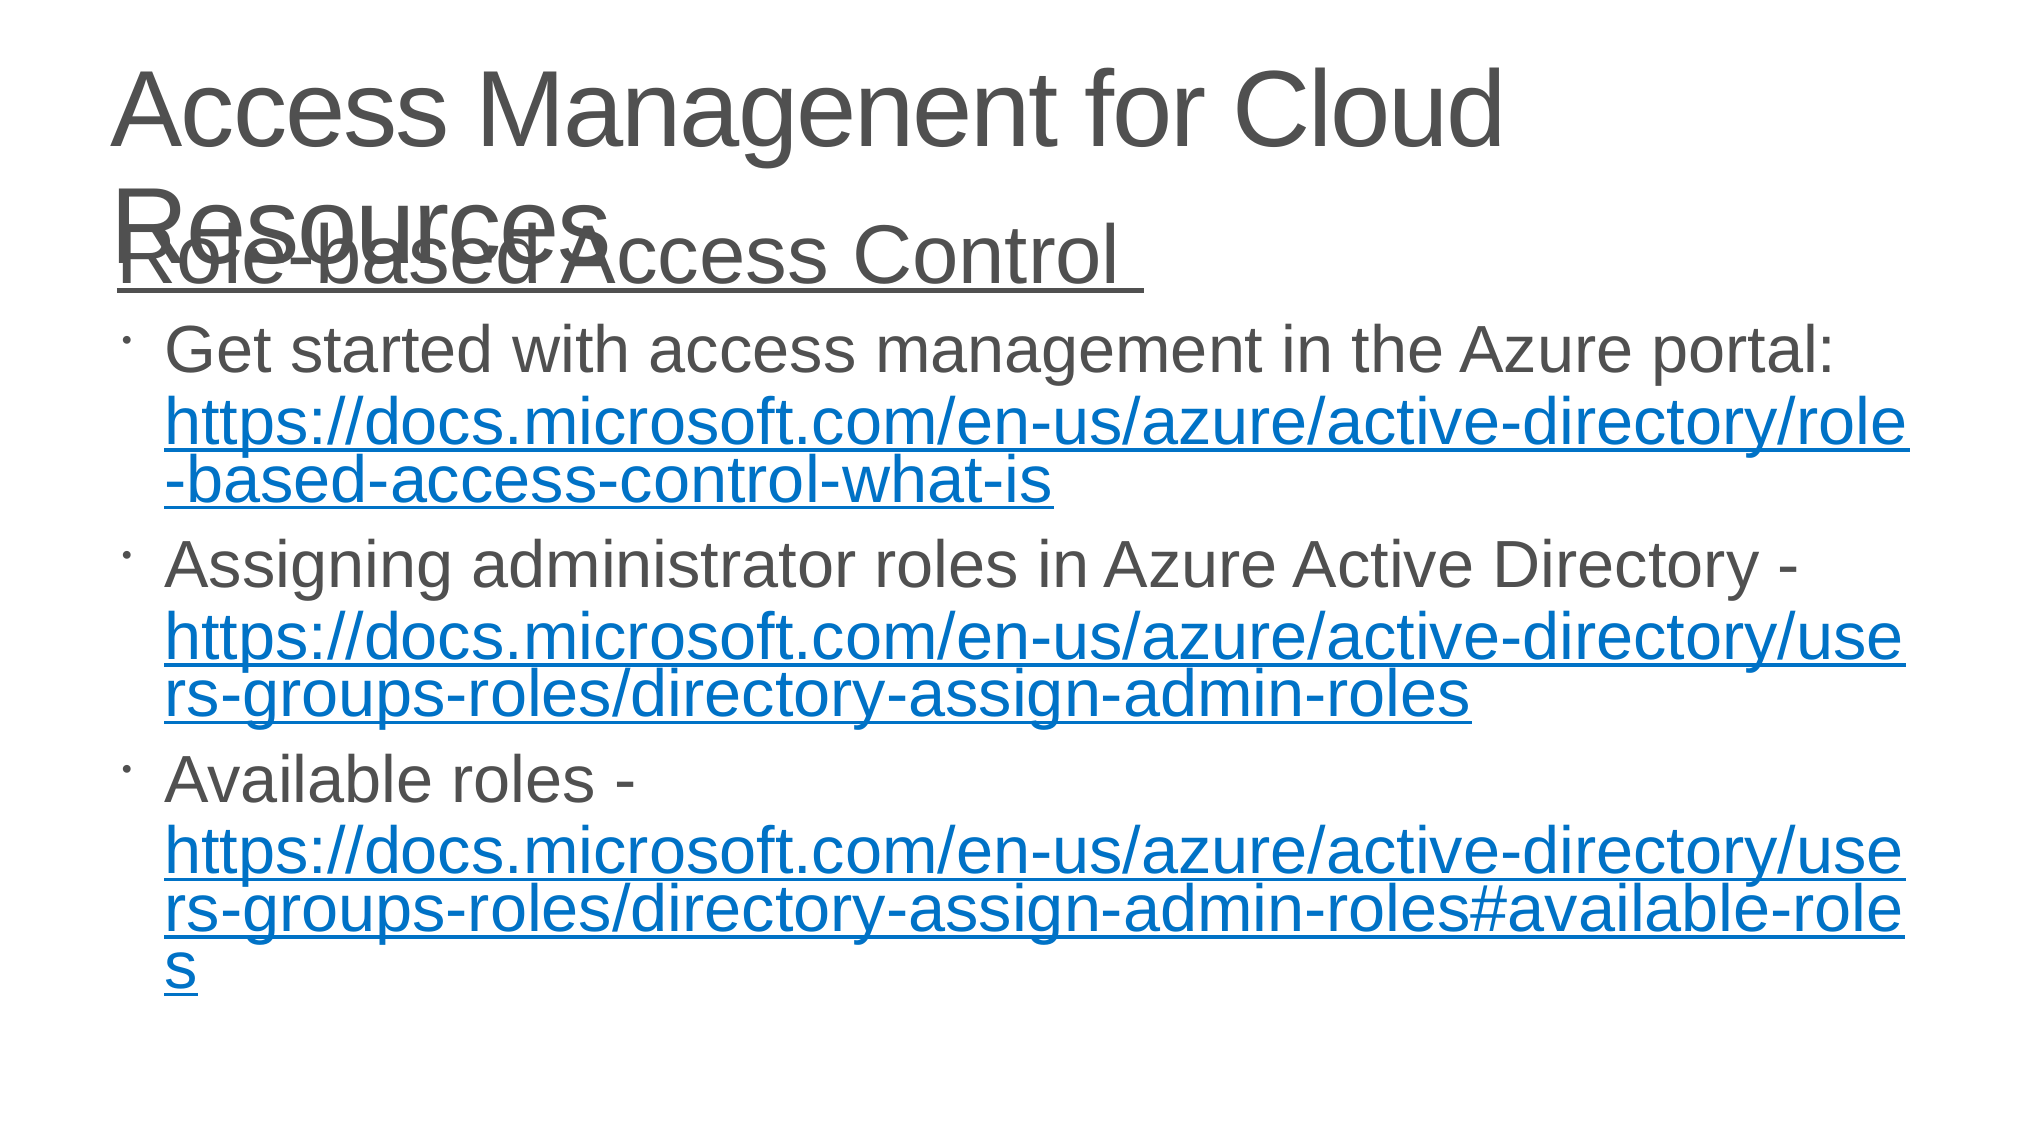

# Access Managenent for Cloud Resources
Role-based Access Control
Get started with access management in the Azure portal: https://docs.microsoft.com/en-us/azure/active-directory/role-based-access-control-what-is
Assigning administrator roles in Azure Active Directory - https://docs.microsoft.com/en-us/azure/active-directory/users-groups-roles/directory-assign-admin-roles
Available roles - https://docs.microsoft.com/en-us/azure/active-directory/users-groups-roles/directory-assign-admin-roles#available-roles